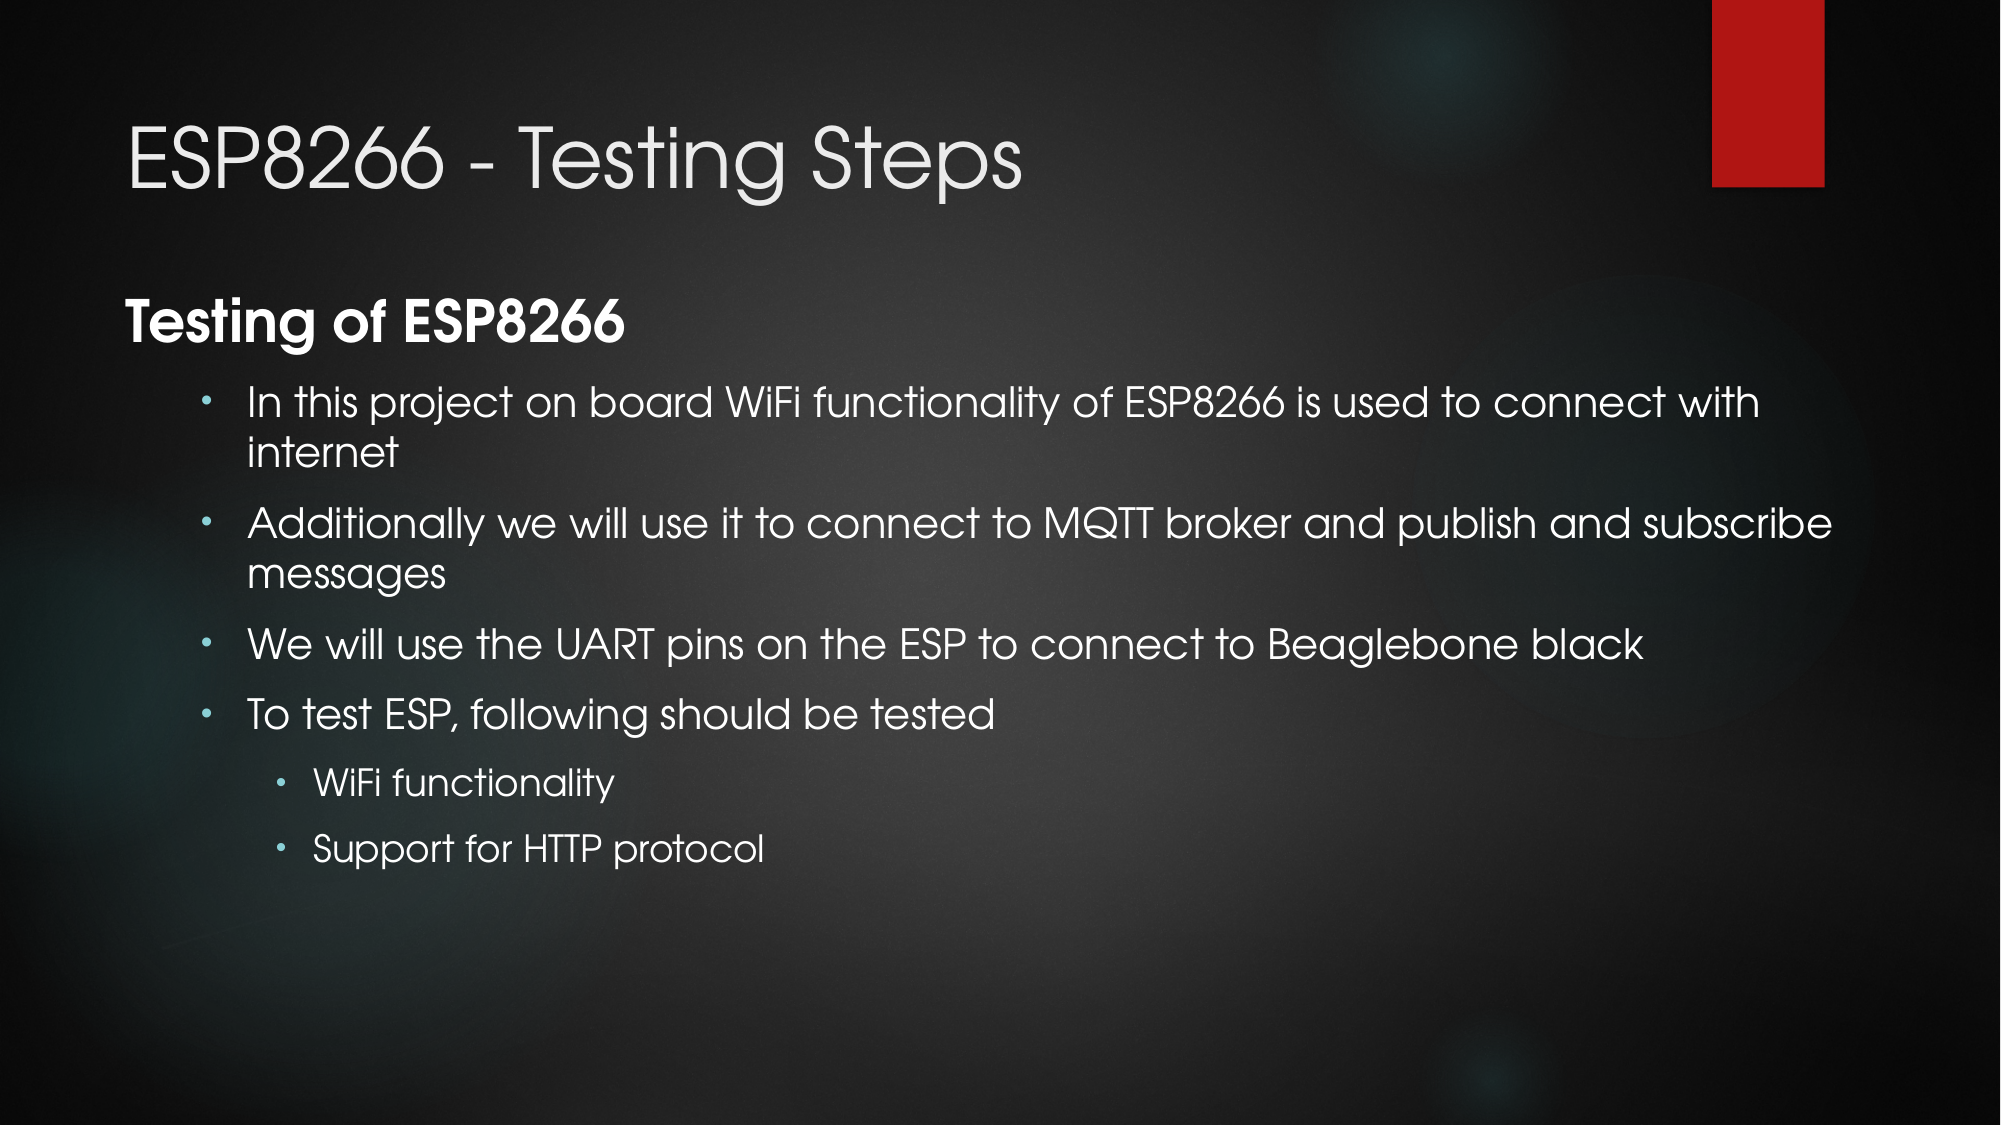

# ESP8266 - Testing Steps
Testing of ESP8266
In this project on board WiFi functionality of ESP8266 is used to connect with internet
Additionally we will use it to connect to MQTT broker and publish and subscribe messages
We will use the UART pins on the ESP to connect to Beaglebone black
To test ESP, following should be tested
WiFi functionality
Support for HTTP protocol